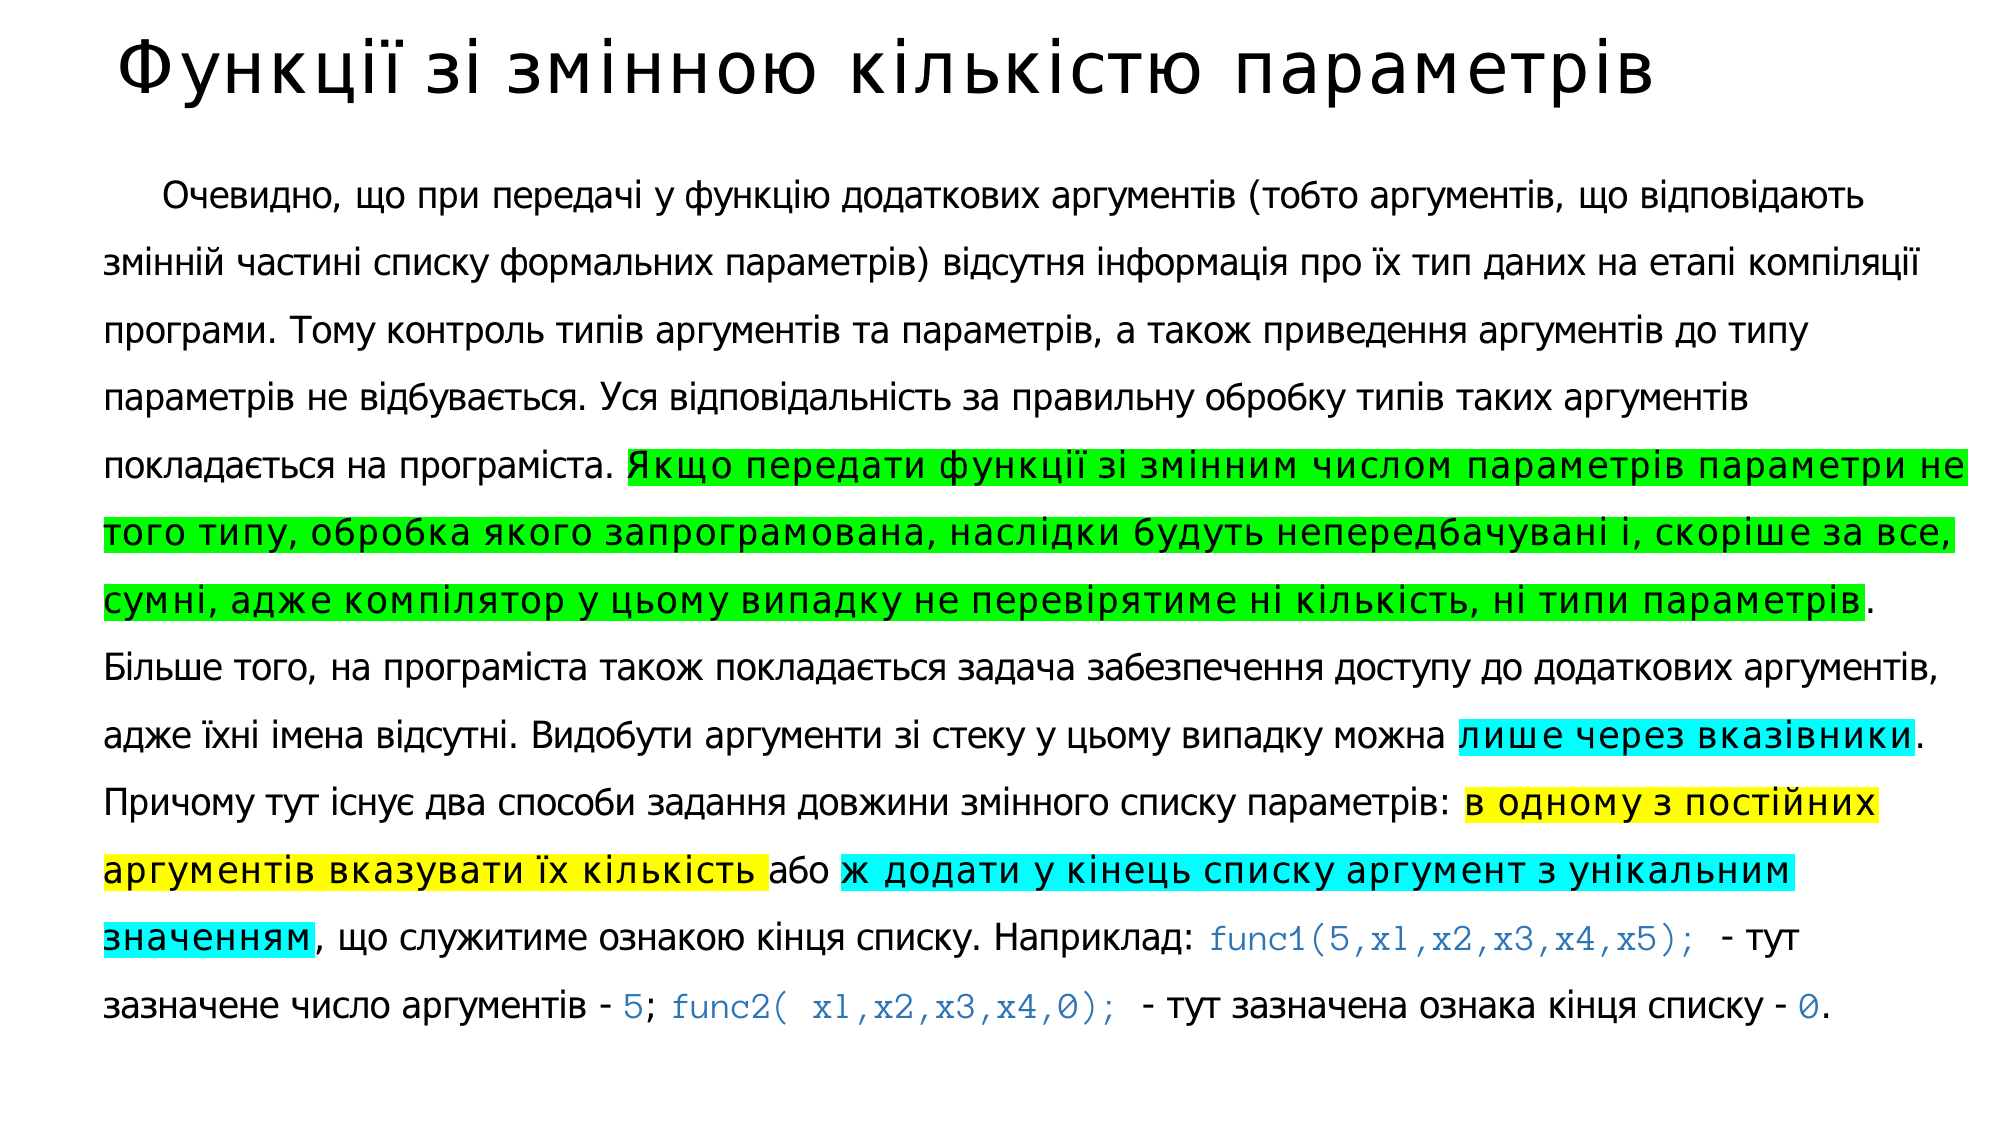

# Функції зі змінною кількістю параметрів
Очевидно, що при передачі у функцію додаткових аргументів (тобто аргументів, що відповідають змінній частині списку формальних параметрів) відсутня інформація про їх тип даних на етапі компіляції програми. Тому контроль типів аргументів та параметрів, а також приведення аргументів до типу параметрів не відбувається. Уся відповідальність за правильну обробку типів таких аргументів покладається на програміста. Якщо передати функції зі змінним числом параметрів параметри не того типу, обробка якого запрограмована, наслідки будуть непередбачувані і, скоріше за все, сумні, адже компілятор у цьому випадку не перевірятиме ні кількість, ні типи параметрів. Більше того, на програміста також покладається задача забезпечення доступу до додаткових аргументів, адже їхні імена відсутні. Видобути аргументи зі стеку у цьому випадку можна лише через вказівники. Причому тут існує два способи задання довжини змінного списку параметрів: в одному з постійних аргументів вказувати їх кількість або ж додати у кінець списку аргумент з унікальним значенням, що служитиме ознакою кінця списку. Наприклад: func1(5,xl,x2,x3,x4,x5); - тут зазначене число аргументів - 5; func2( xl,x2,x3,x4,0); - тут зазначена ознака кінця списку - 0.